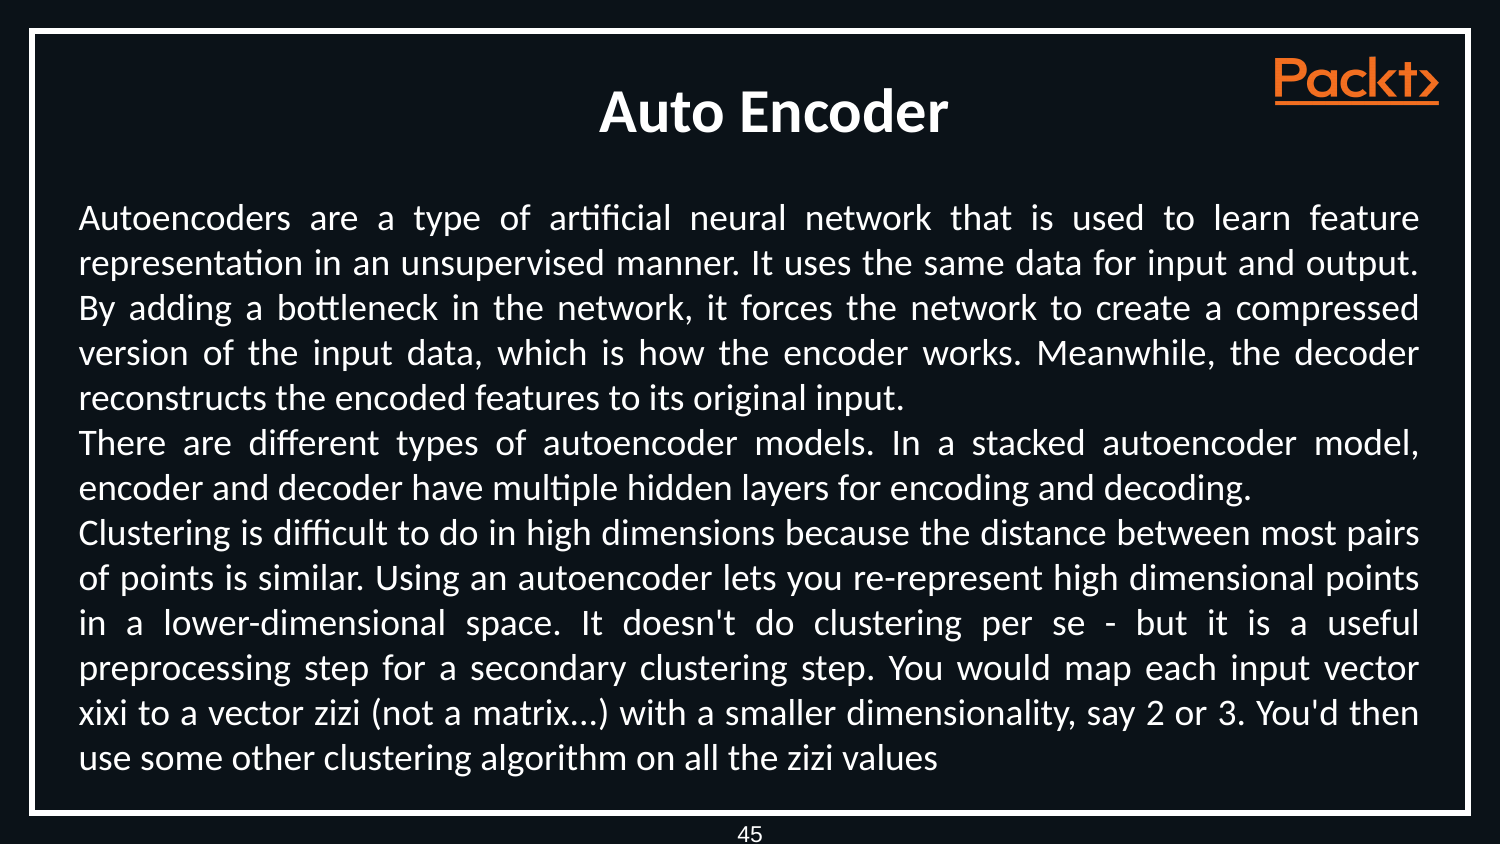

# Auto Encoder

Autoencoders are a type of artificial neural network that is used to learn feature representation in an unsupervised manner. It uses the same data for input and output. By adding a bottleneck in the network, it forces the network to create a compressed version of the input data, which is how the encoder works. Meanwhile, the decoder reconstructs the encoded features to its original input.
There are different types of autoencoder models. In a stacked autoencoder model, encoder and decoder have multiple hidden layers for encoding and decoding.
Clustering is difficult to do in high dimensions because the distance between most pairs of points is similar. Using an autoencoder lets you re-represent high dimensional points in a lower-dimensional space. It doesn't do clustering per se - but it is a useful preprocessing step for a secondary clustering step. You would map each input vector xixi to a vector zizi (not a matrix...) with a smaller dimensionality, say 2 or 3. You'd then use some other clustering algorithm on all the zizi values
45